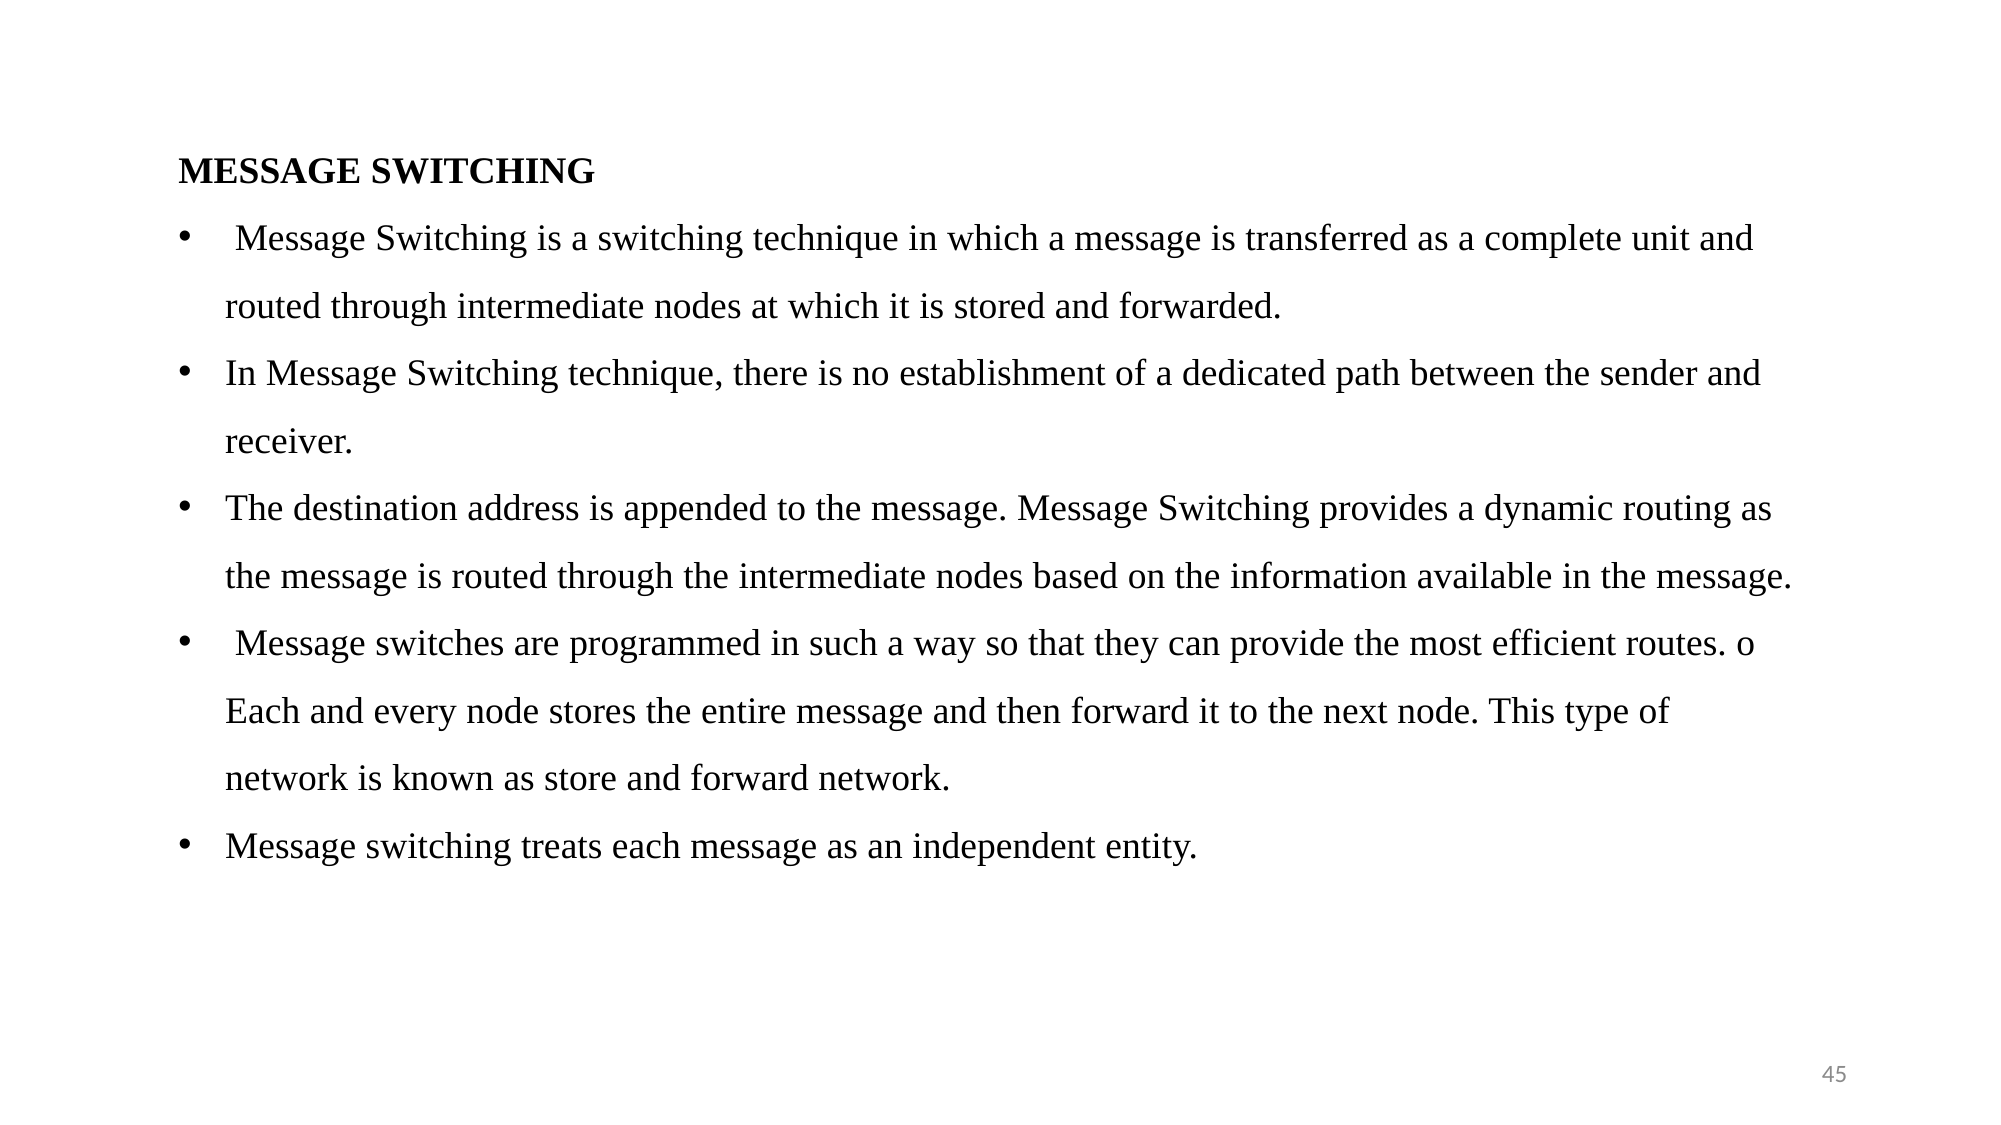

MESSAGE SWITCHING
 Message Switching is a switching technique in which a message is transferred as a complete unit and routed through intermediate nodes at which it is stored and forwarded.
In Message Switching technique, there is no establishment of a dedicated path between the sender and receiver.
The destination address is appended to the message. Message Switching provides a dynamic routing as the message is routed through the intermediate nodes based on the information available in the message.
 Message switches are programmed in such a way so that they can provide the most efficient routes. o Each and every node stores the entire message and then forward it to the next node. This type of network is known as store and forward network.
Message switching treats each message as an independent entity.
45